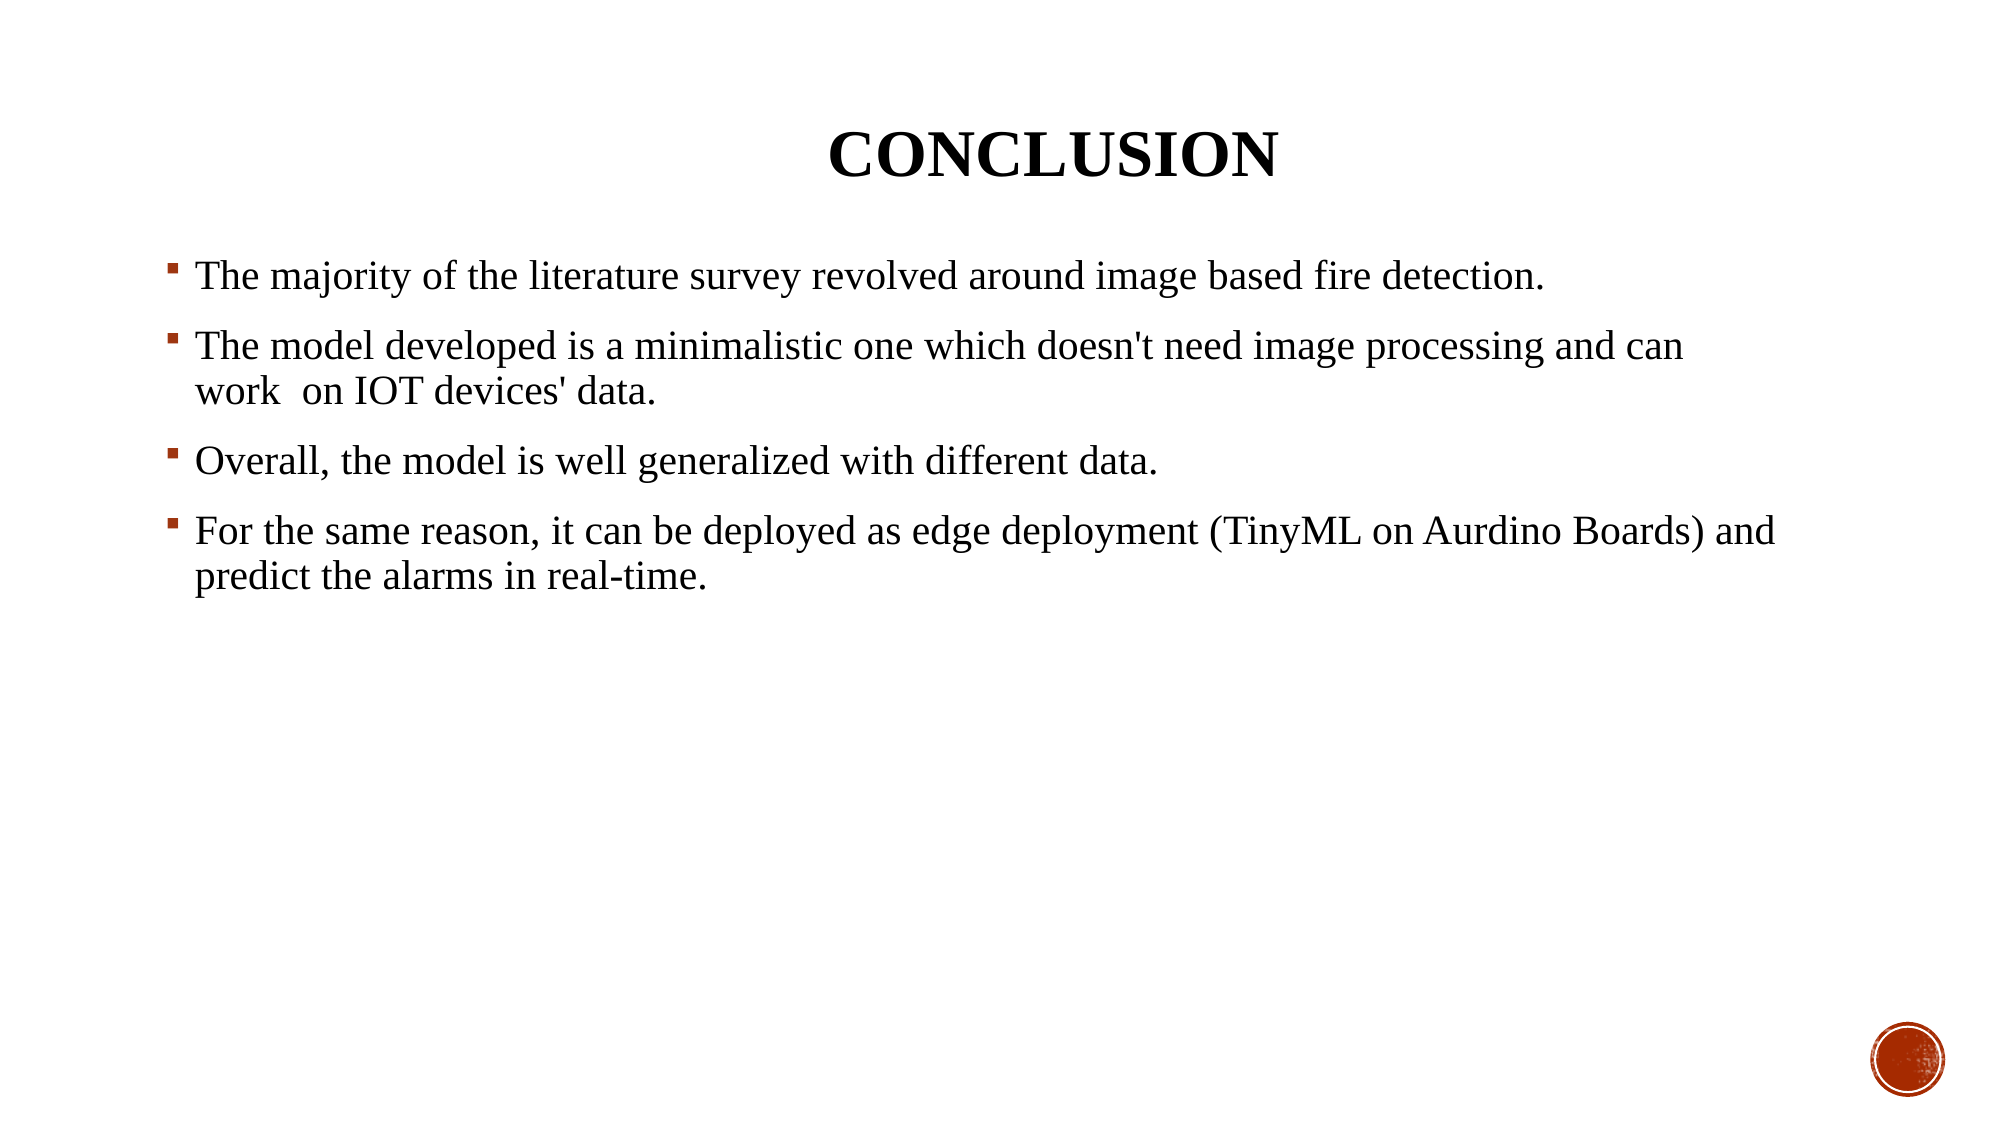

# Conclusion
The majority of the literature survey revolved around image based fire detection.
The model developed is a minimalistic one which doesn't need image processing and can work  on IOT devices' data.
Overall, the model is well generalized with different data.
For the same reason, it can be deployed as edge deployment (TinyML on Aurdino Boards) and predict the alarms in real-time.